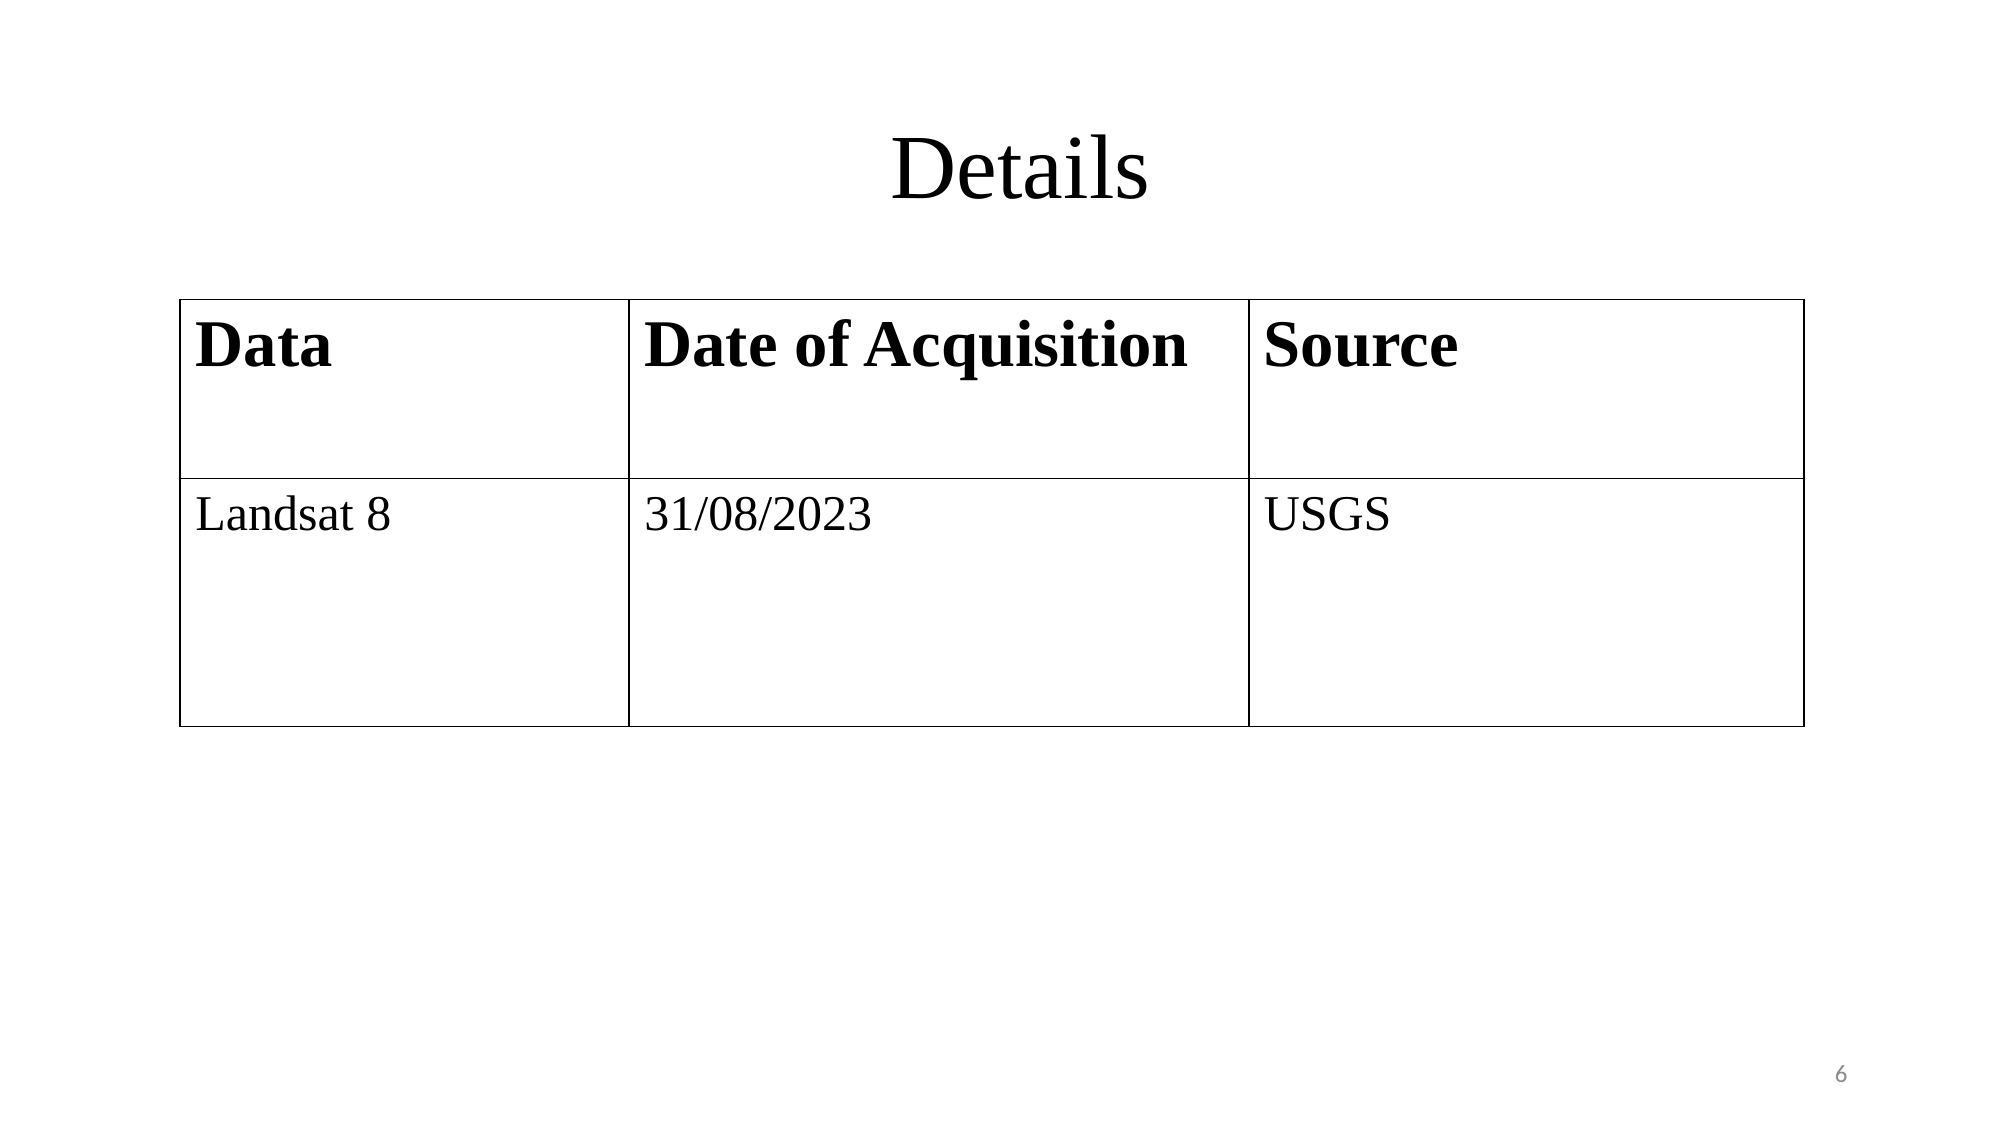

# Details
| Data | Date of Acquisition | Source |
| --- | --- | --- |
| Landsat 8 | 31/08/2023 | USGS |
6